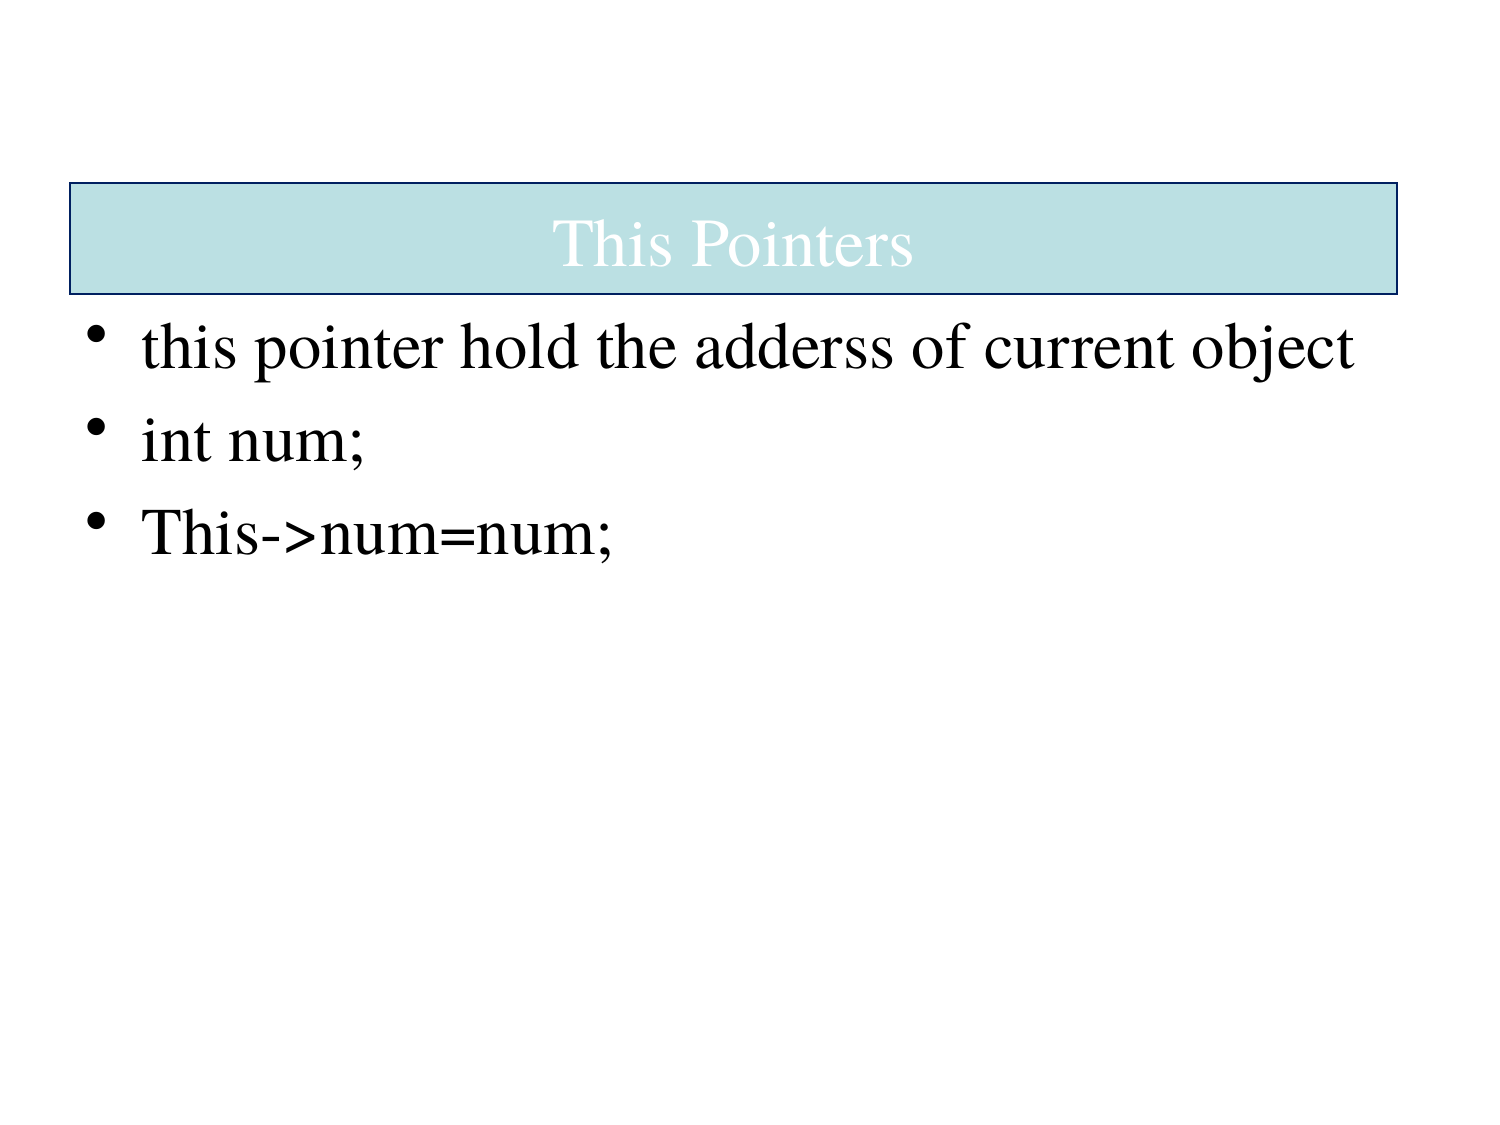

This Pointers
this pointer hold the adderss of current object
int num;
This->num=num;